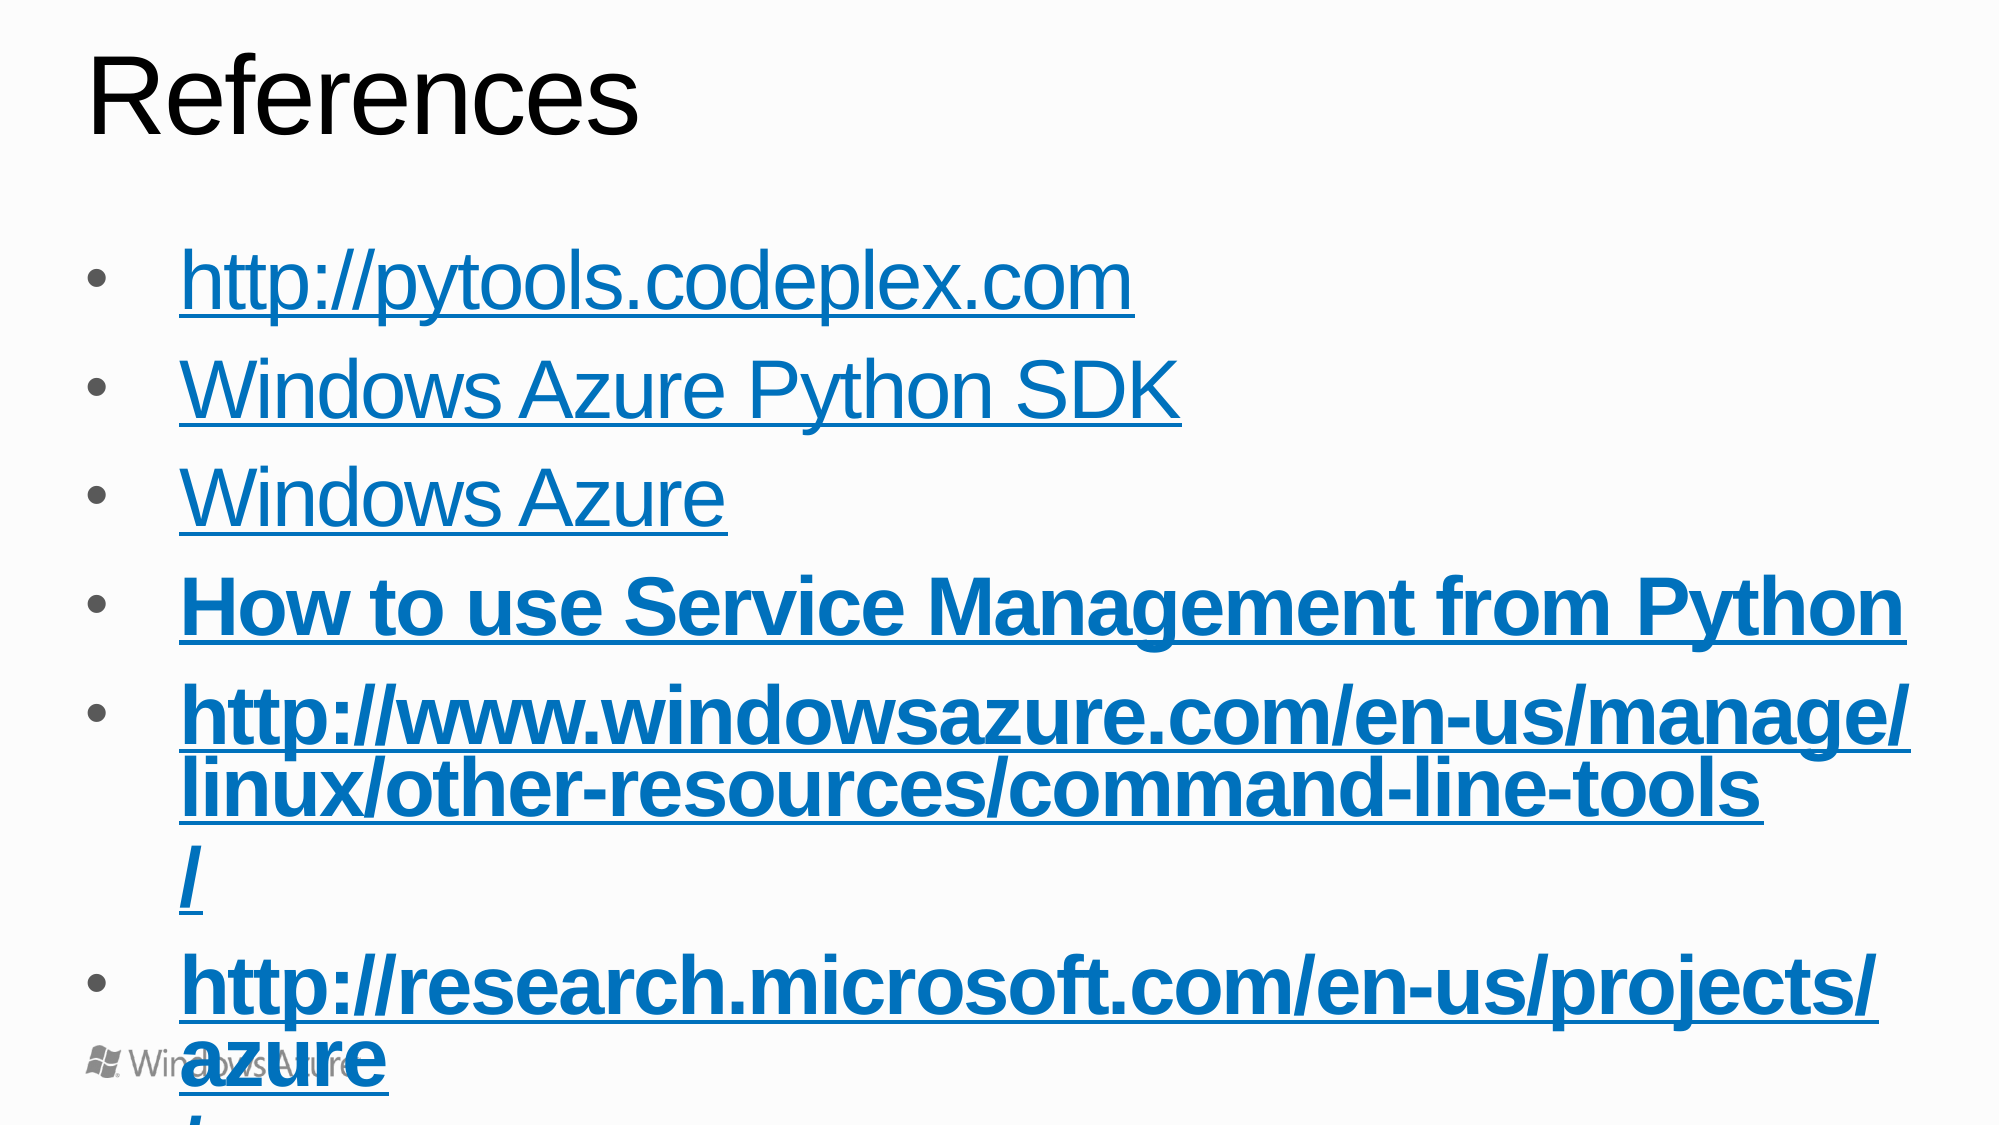

# References
http://pytools.codeplex.com
Windows Azure Python SDK
Windows Azure
How to use Service Management from Python
http://www.windowsazure.com/en-us/manage/linux/other-resources/command-line-tools/
http://research.microsoft.com/en-us/projects/azure/